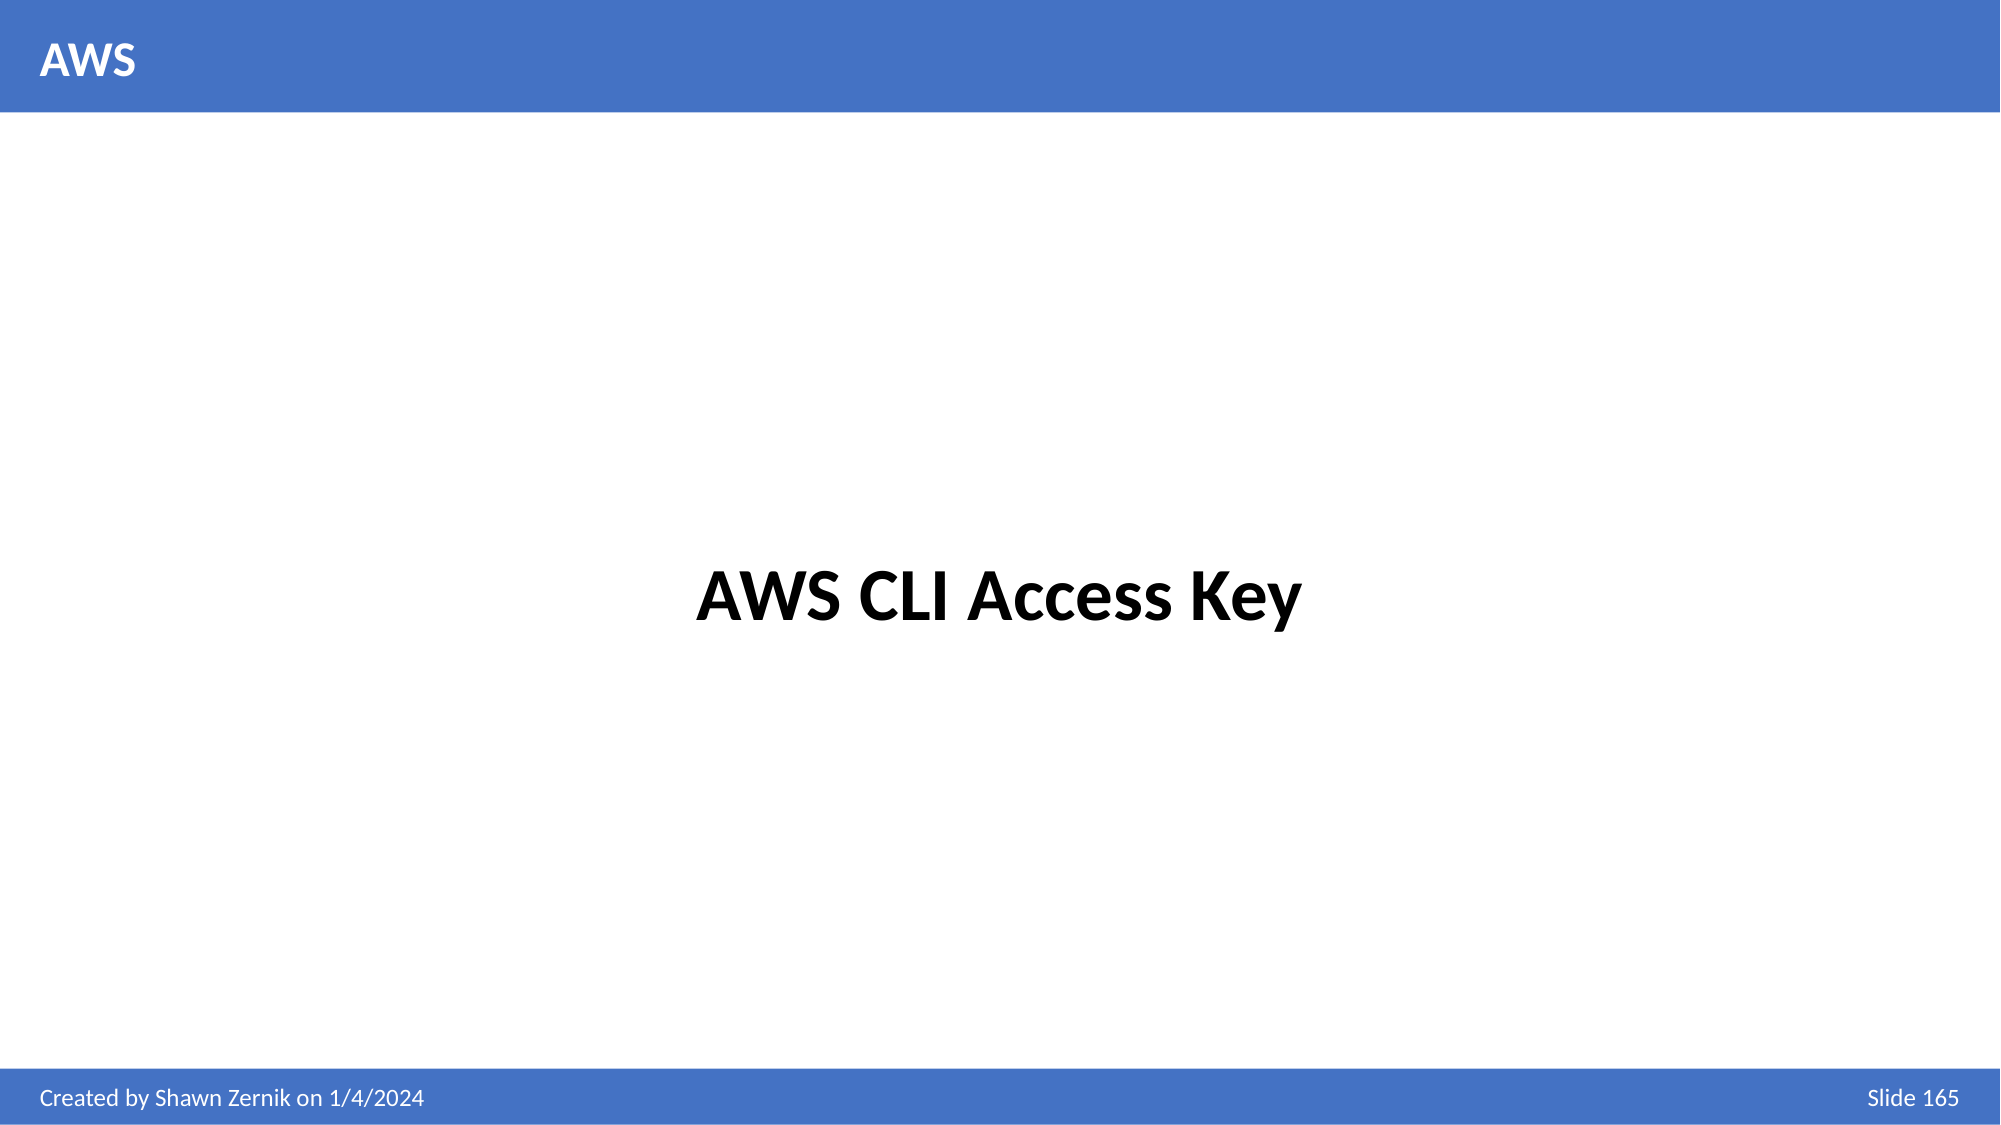

AWS
AWS CLI Access Key

Created by Shawn Zernik on 1/4/2024
Slide 165